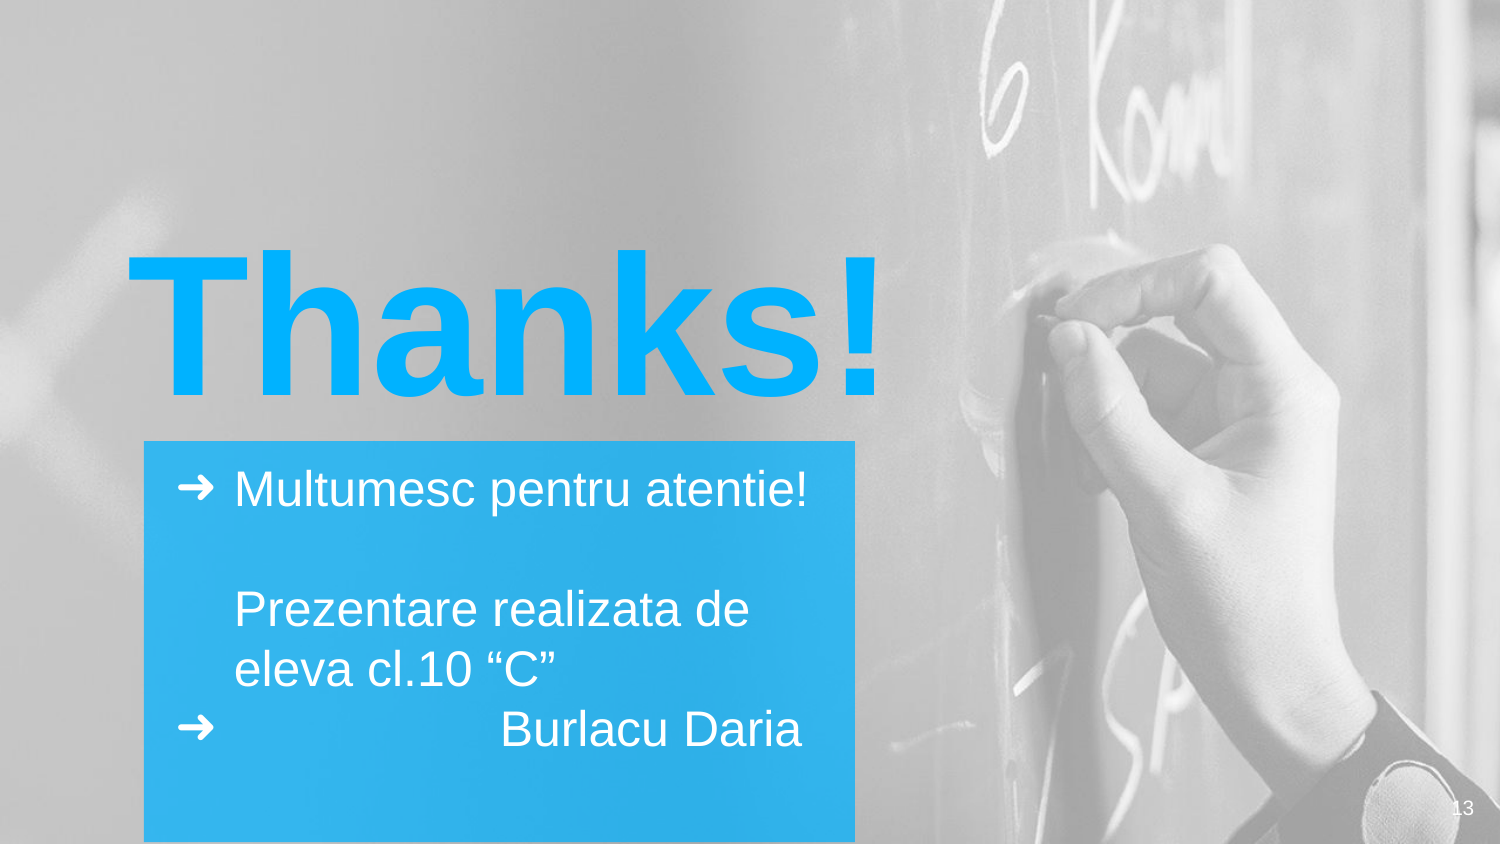

Thanks!
Multumesc pentru atentie!
Prezentare realizata de eleva cl.10 “C”
                   Burlacu Daria
13